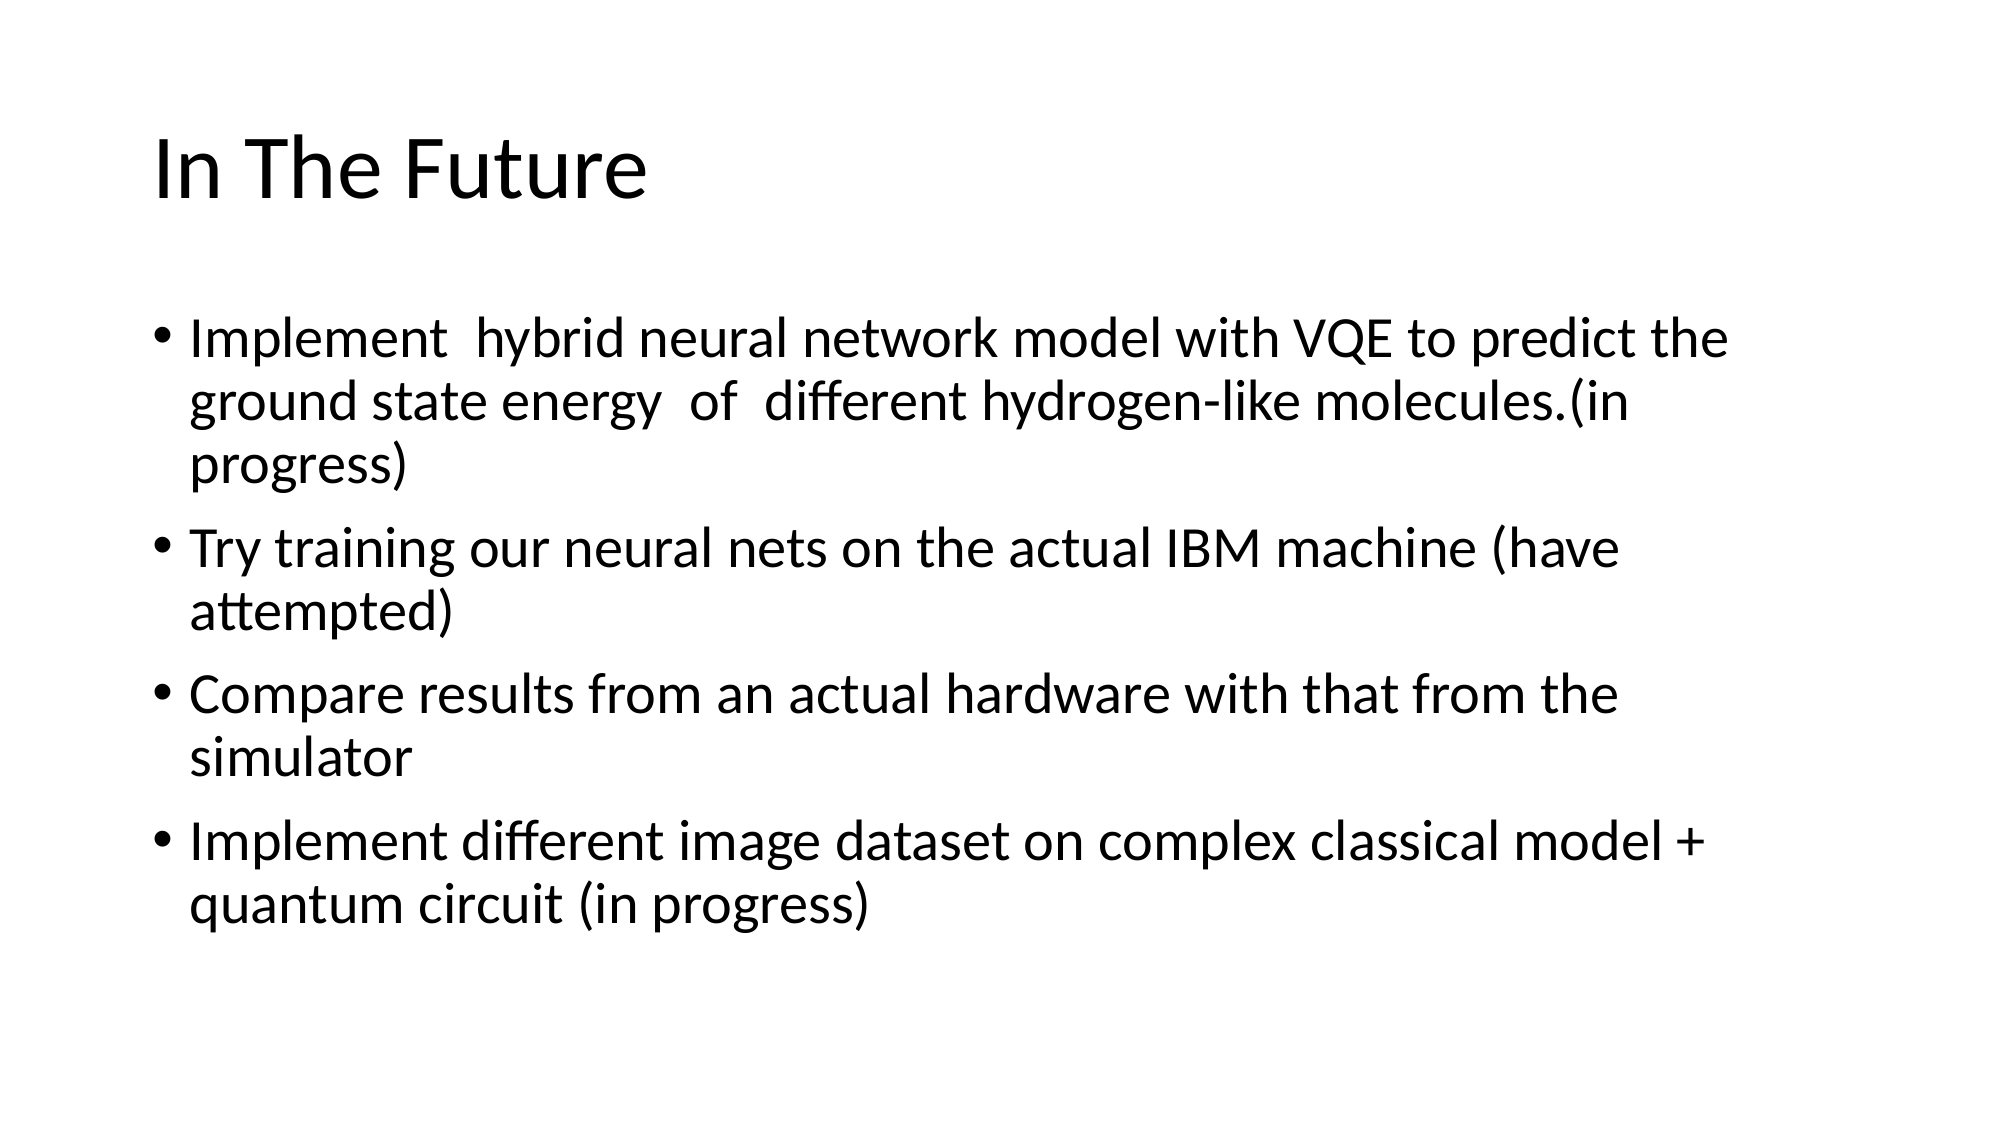

# In The Future
Implement  hybrid neural network model with VQE to predict the ground state energy  of  different hydrogen-like molecules.(in progress)
Try training our neural nets on the actual IBM machine (have attempted)
Compare results from an actual hardware with that from the simulator
Implement different image dataset on complex classical model + quantum circuit (in progress)